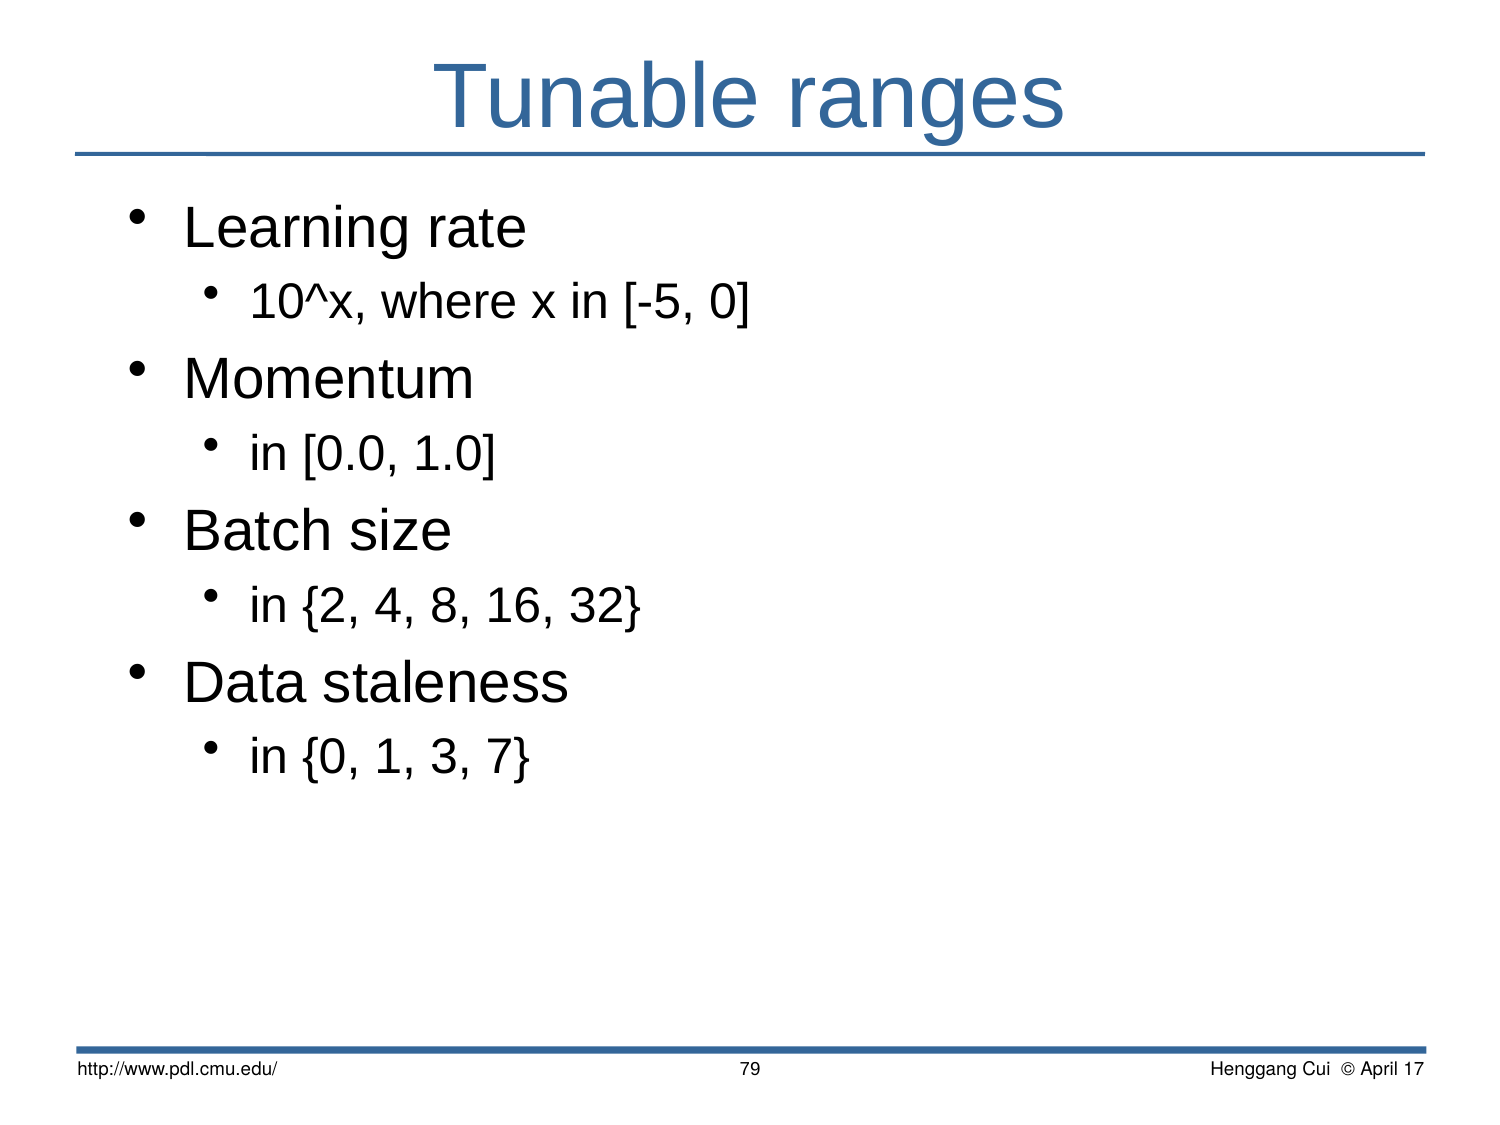

# Tunable ranges
Learning rate
10^x, where x in [-5, 0]
Momentum
in [0.0, 1.0]
Batch size
in {2, 4, 8, 16, 32}
Data staleness
in {0, 1, 3, 7}
http://www.pdl.cmu.edu/
   Henggang Cui  © April 17
79